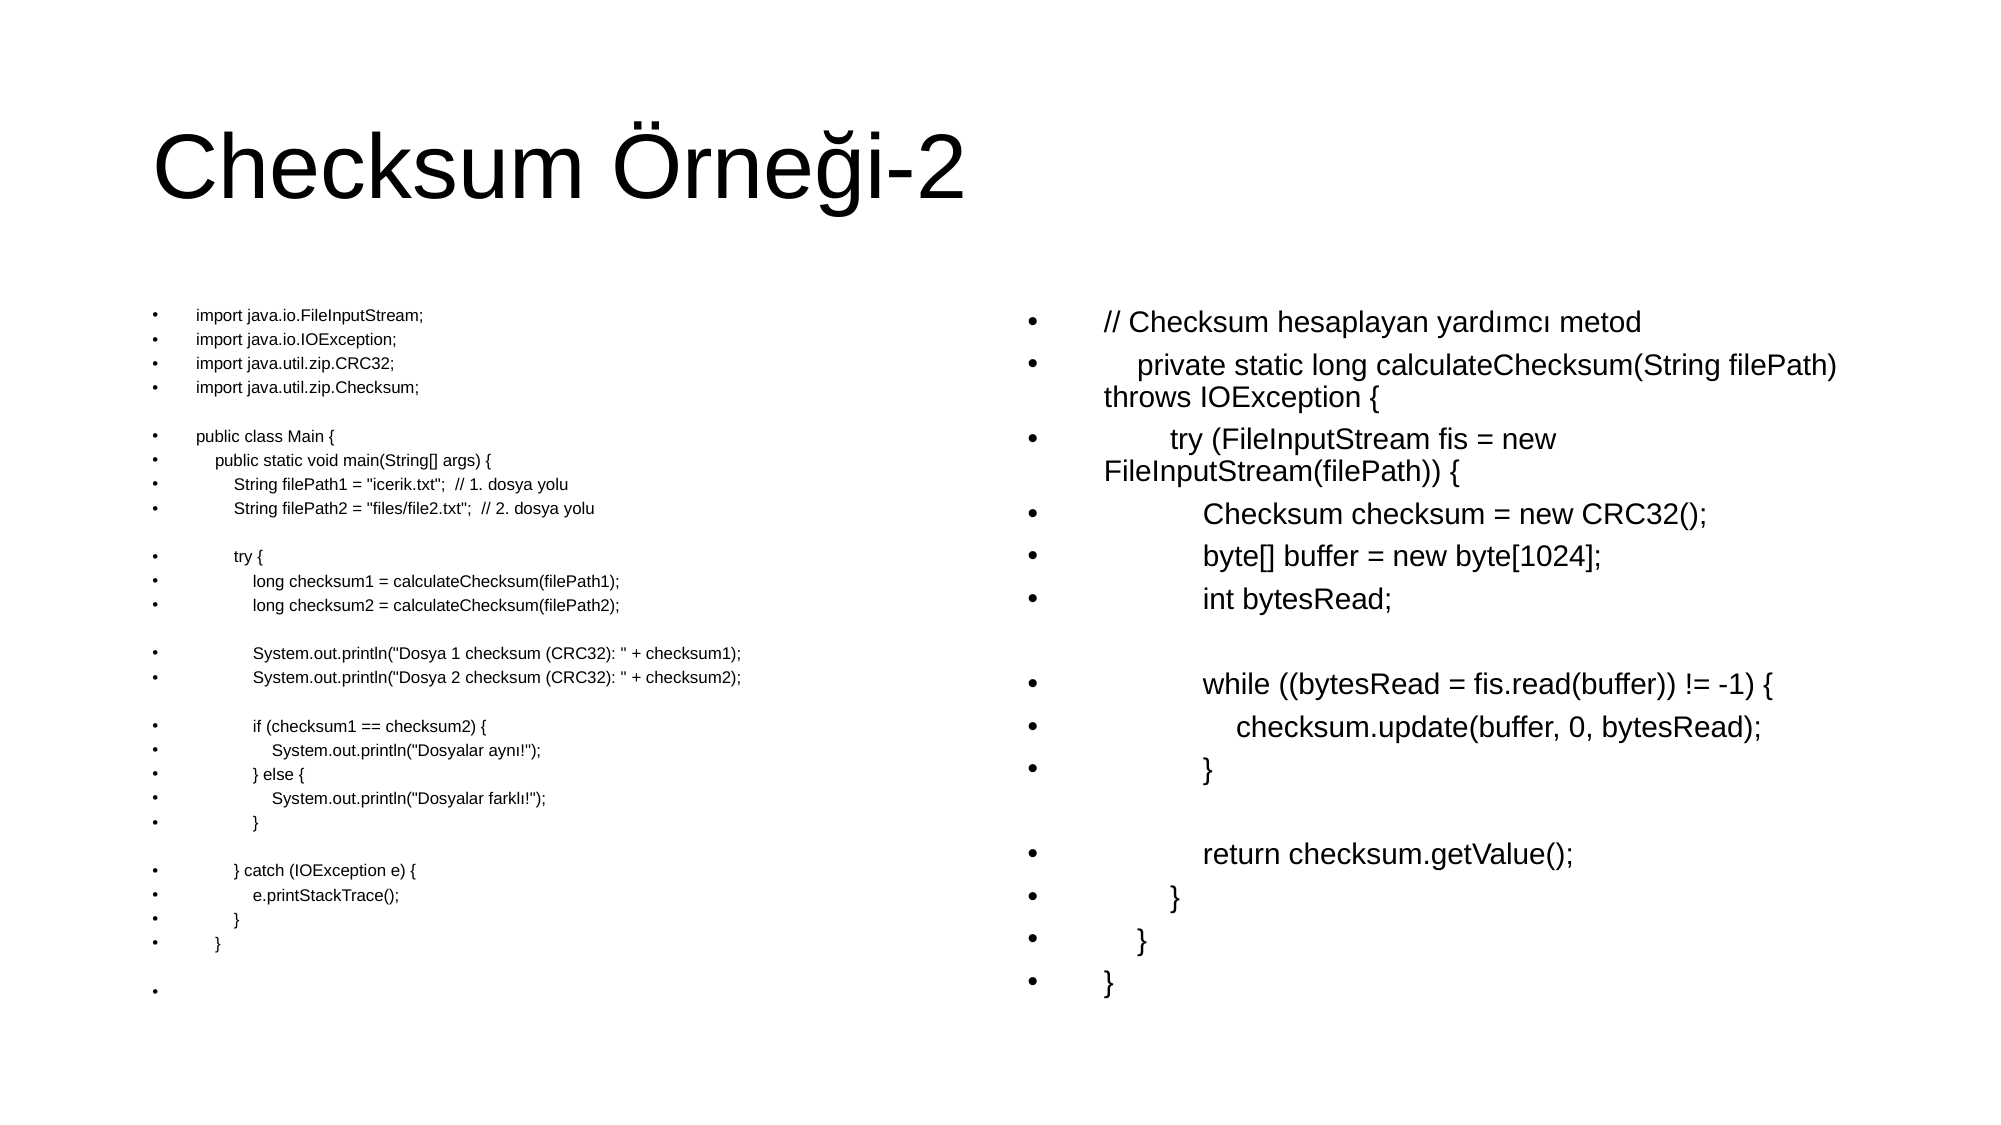

# Checksum Örneği-2
import java.io.FileInputStream;
import java.io.IOException;
import java.util.zip.CRC32;
import java.util.zip.Checksum;

public class Main {
    public static void main(String[] args) {
        String filePath1 = "icerik.txt";  // 1. dosya yolu
        String filePath2 = "files/file2.txt";  // 2. dosya yolu

        try {
            long checksum1 = calculateChecksum(filePath1);
            long checksum2 = calculateChecksum(filePath2);

            System.out.println("Dosya 1 checksum (CRC32): " + checksum1);
            System.out.println("Dosya 2 checksum (CRC32): " + checksum2);

            if (checksum1 == checksum2) {
                System.out.println("Dosyalar aynı!");
            } else {
                System.out.println("Dosyalar farklı!");
            }

        } catch (IOException e) {
            e.printStackTrace();
        }
    }

// Checksum hesaplayan yardımcı metod
    private static long calculateChecksum(String filePath) throws IOException {
        try (FileInputStream fis = new FileInputStream(filePath)) {
            Checksum checksum = new CRC32();
            byte[] buffer = new byte[1024];
            int bytesRead;

            while ((bytesRead = fis.read(buffer)) != -1) {
                checksum.update(buffer, 0, bytesRead);
            }

            return checksum.getValue();
        }
    }
}